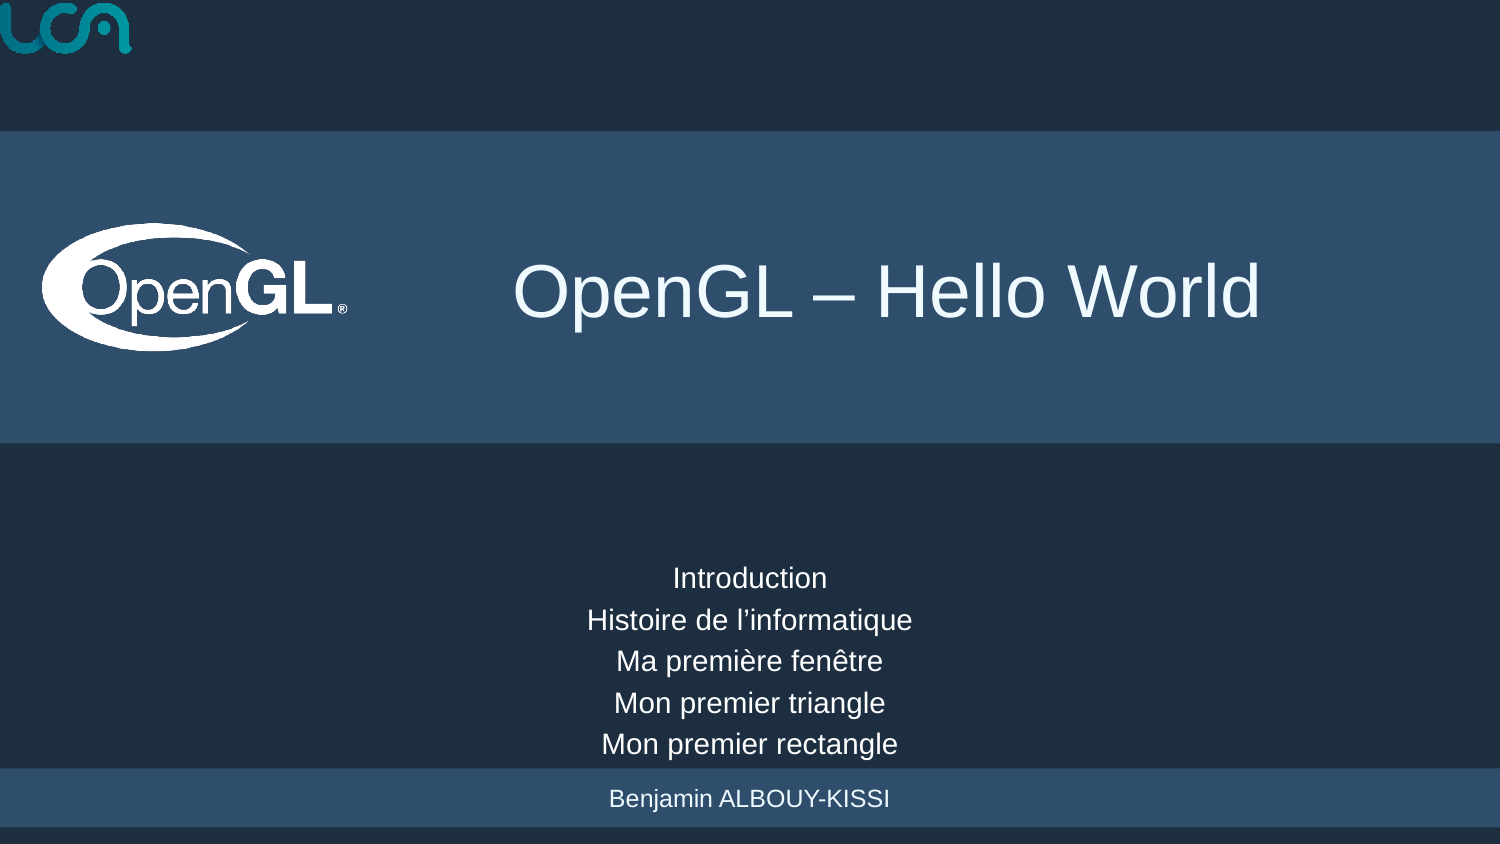

# OpenGL – Hello World
Introduction
Histoire de l’informatique
Ma première fenêtre
Mon premier triangle
Mon premier rectangle
Benjamin ALBOUY-KISSI